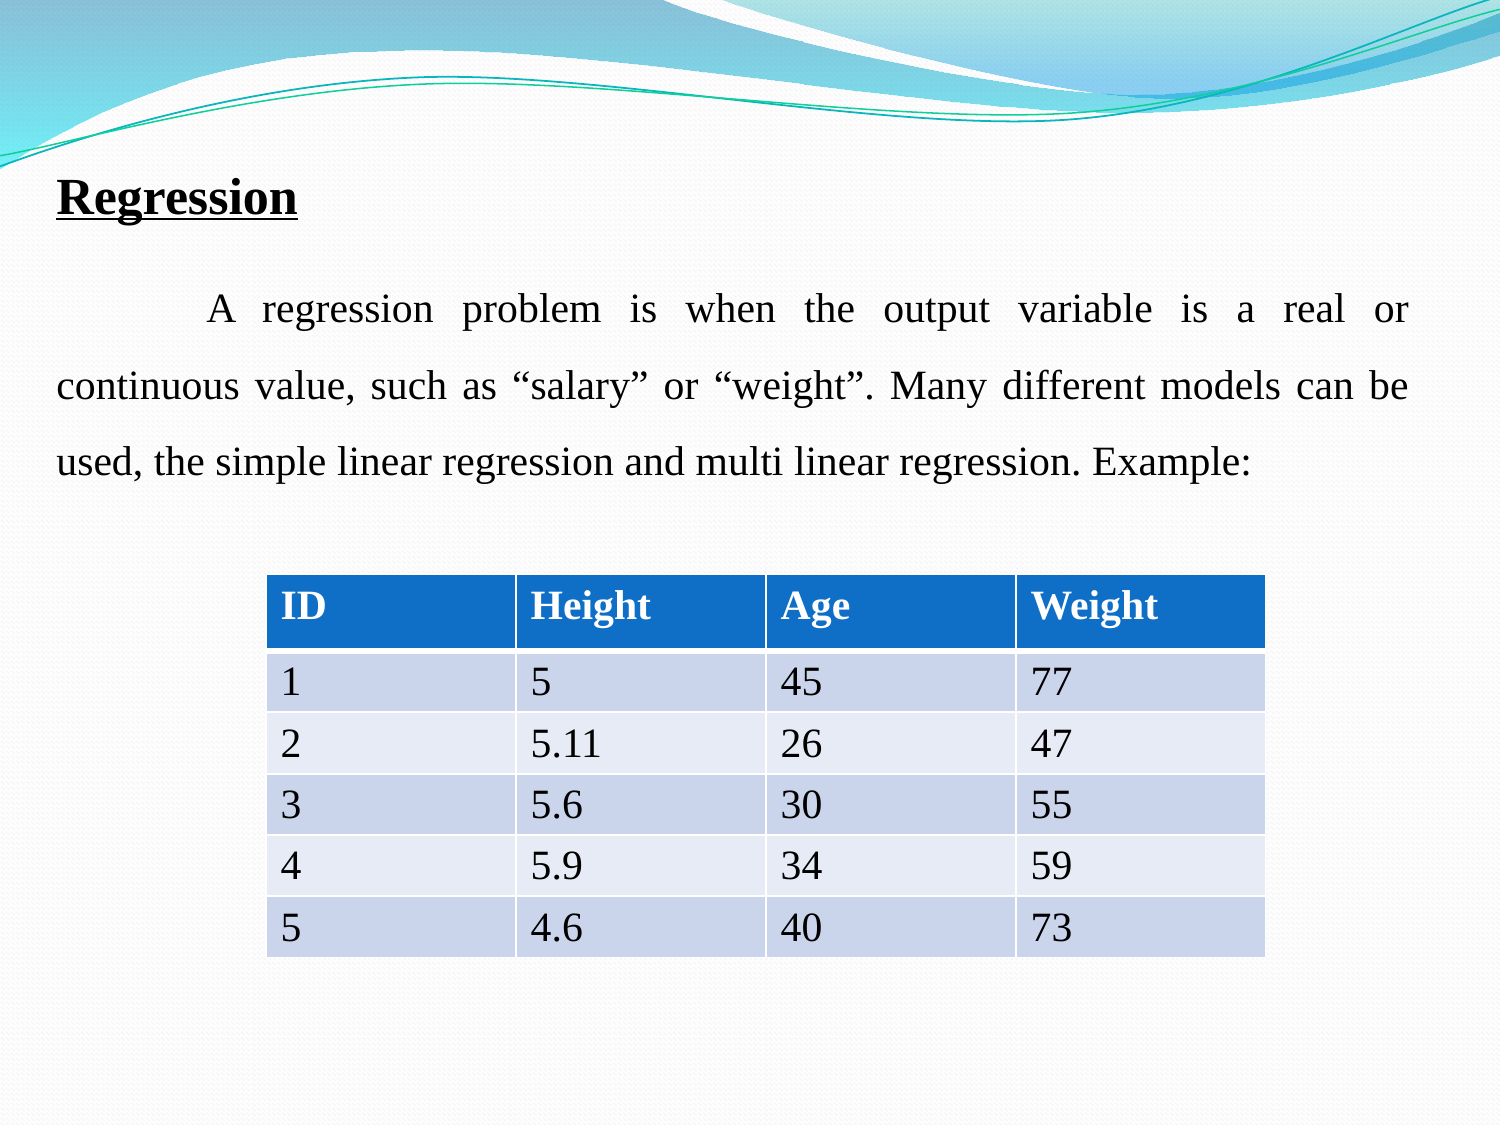

Regression
	A regression problem is when the output variable is a real or continuous value, such as “salary” or “weight”. Many different models can be used, the simple linear regression and multi linear regression. Example:
| ID | Height | Age | Weight |
| --- | --- | --- | --- |
| 1 | 5 | 45 | 77 |
| 2 | 5.11 | 26 | 47 |
| 3 | 5.6 | 30 | 55 |
| 4 | 5.9 | 34 | 59 |
| 5 | 4.6 | 40 | 73 |